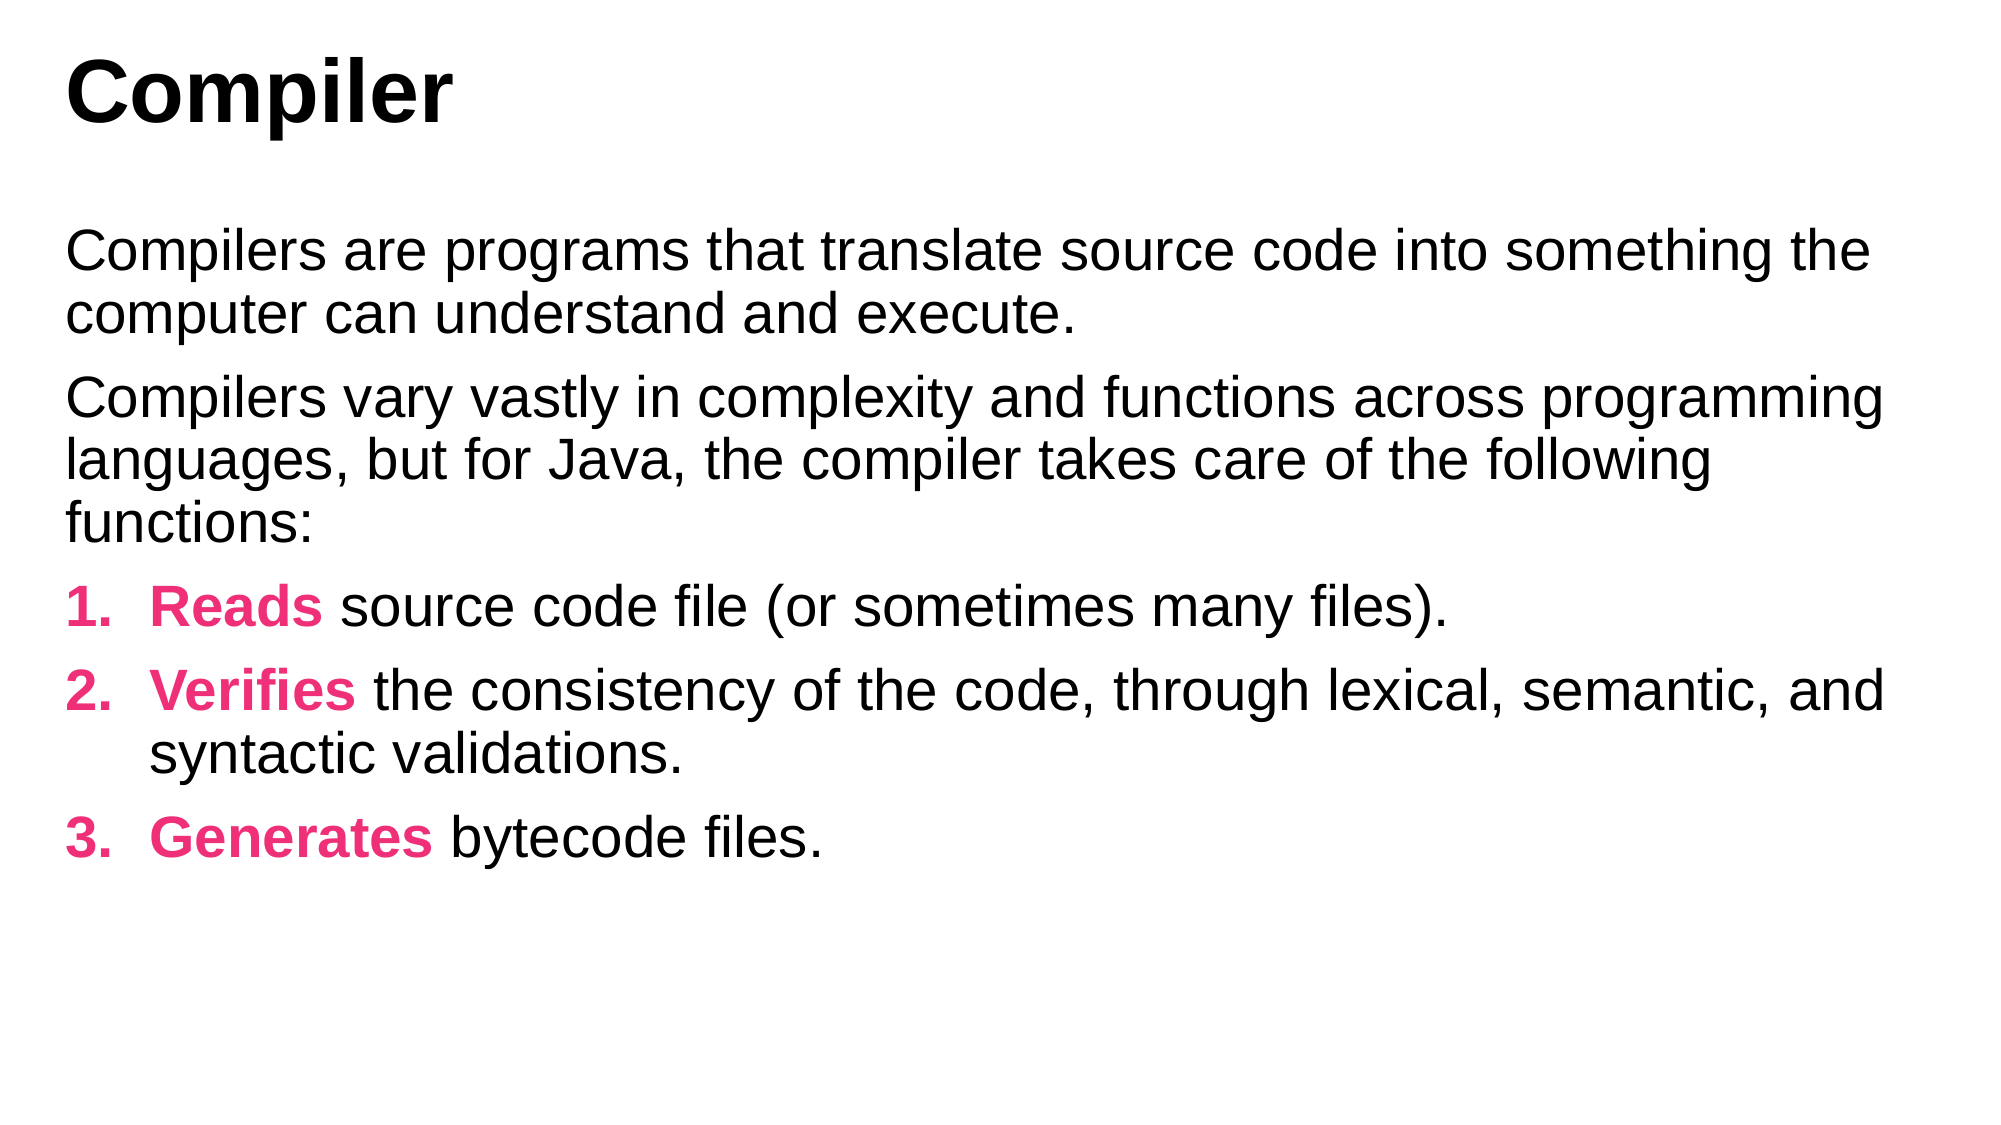

# Compiler
Compilers are programs that translate source code into something the computer can understand and execute.
Compilers vary vastly in complexity and functions across programming languages, but for Java, the compiler takes care of the following functions:
Reads source code file (or sometimes many files).
Verifies the consistency of the code, through lexical, semantic, and syntactic validations.
Generates bytecode files.